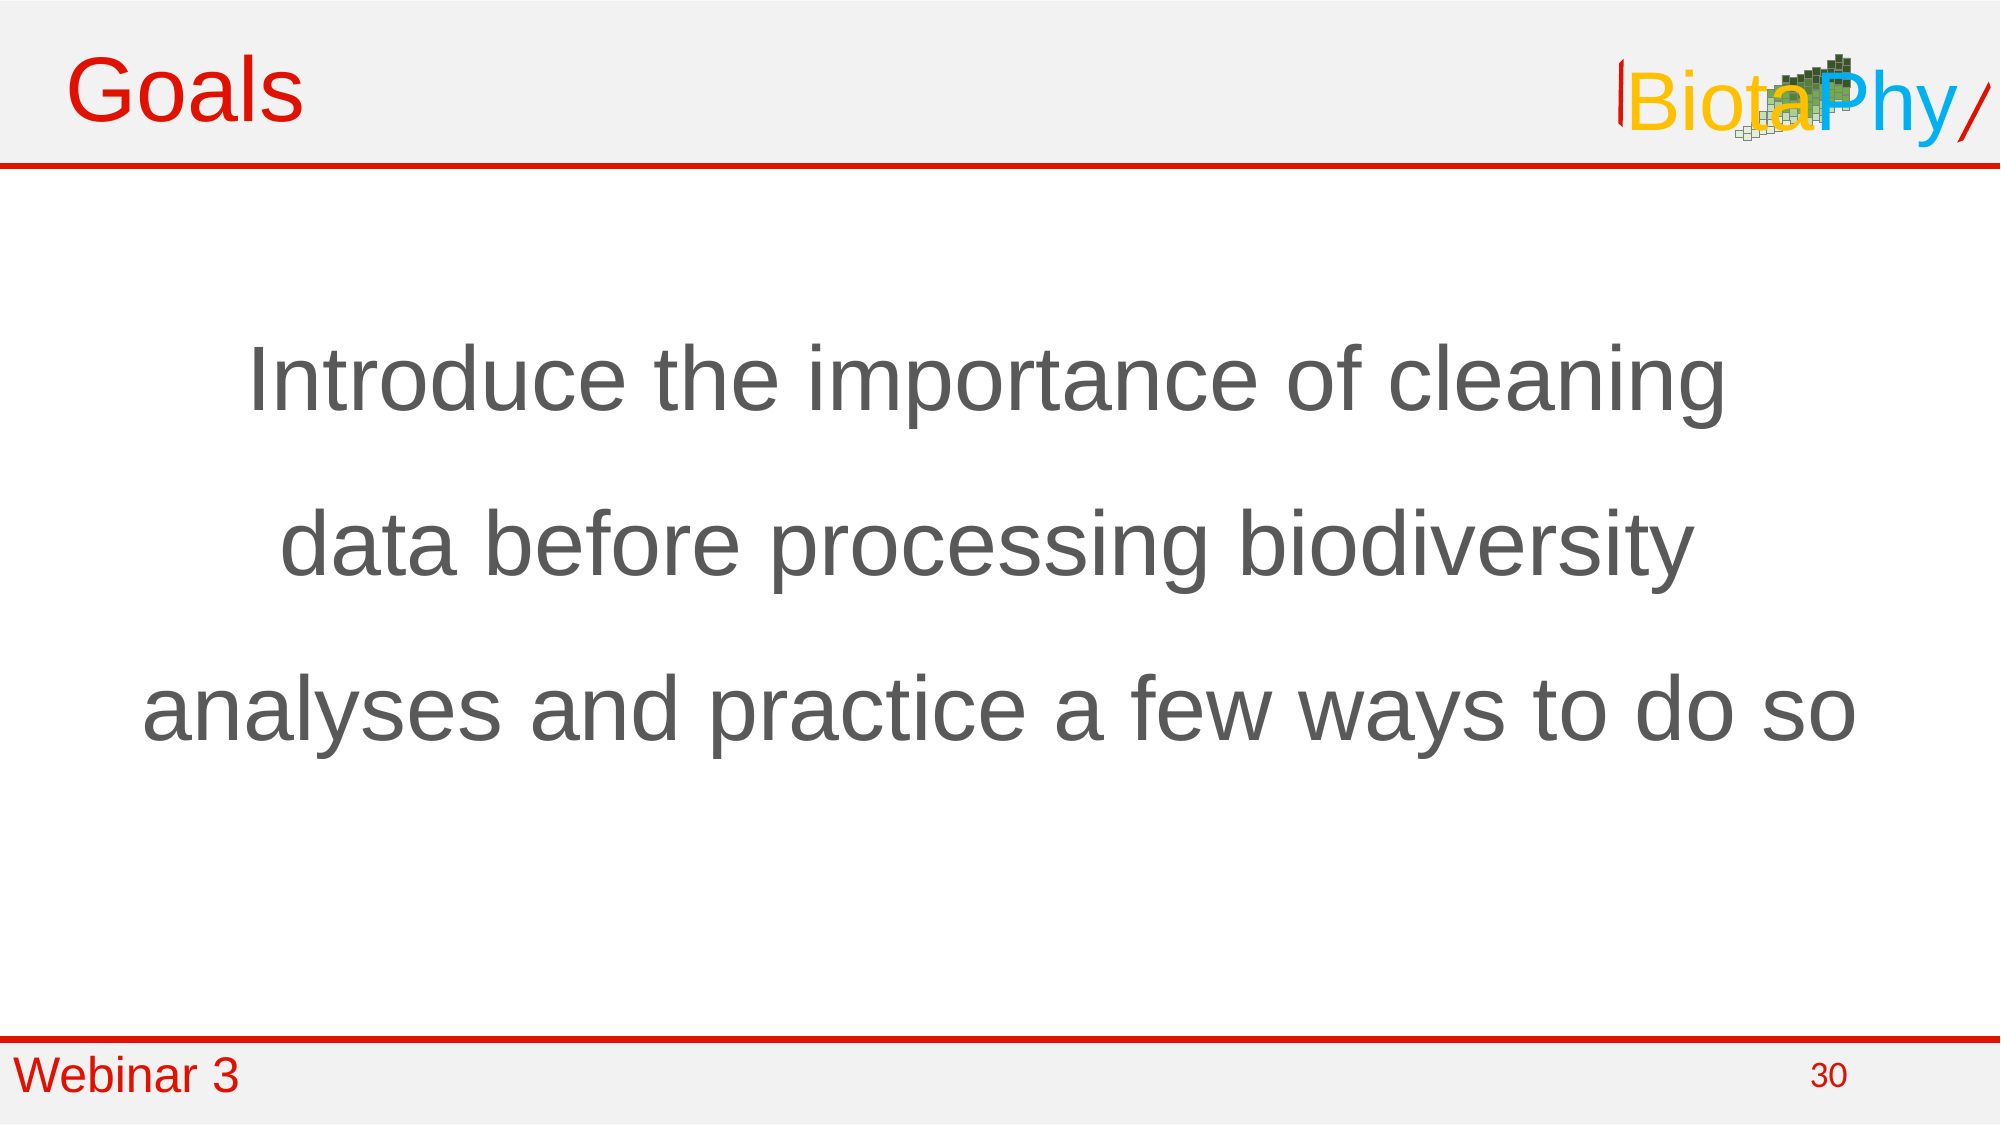

Goals
BiotaPhy

Introduce the importance of cleaning
data before processing biodiversity
analyses and practice a few ways to do so
Webinar 3

30